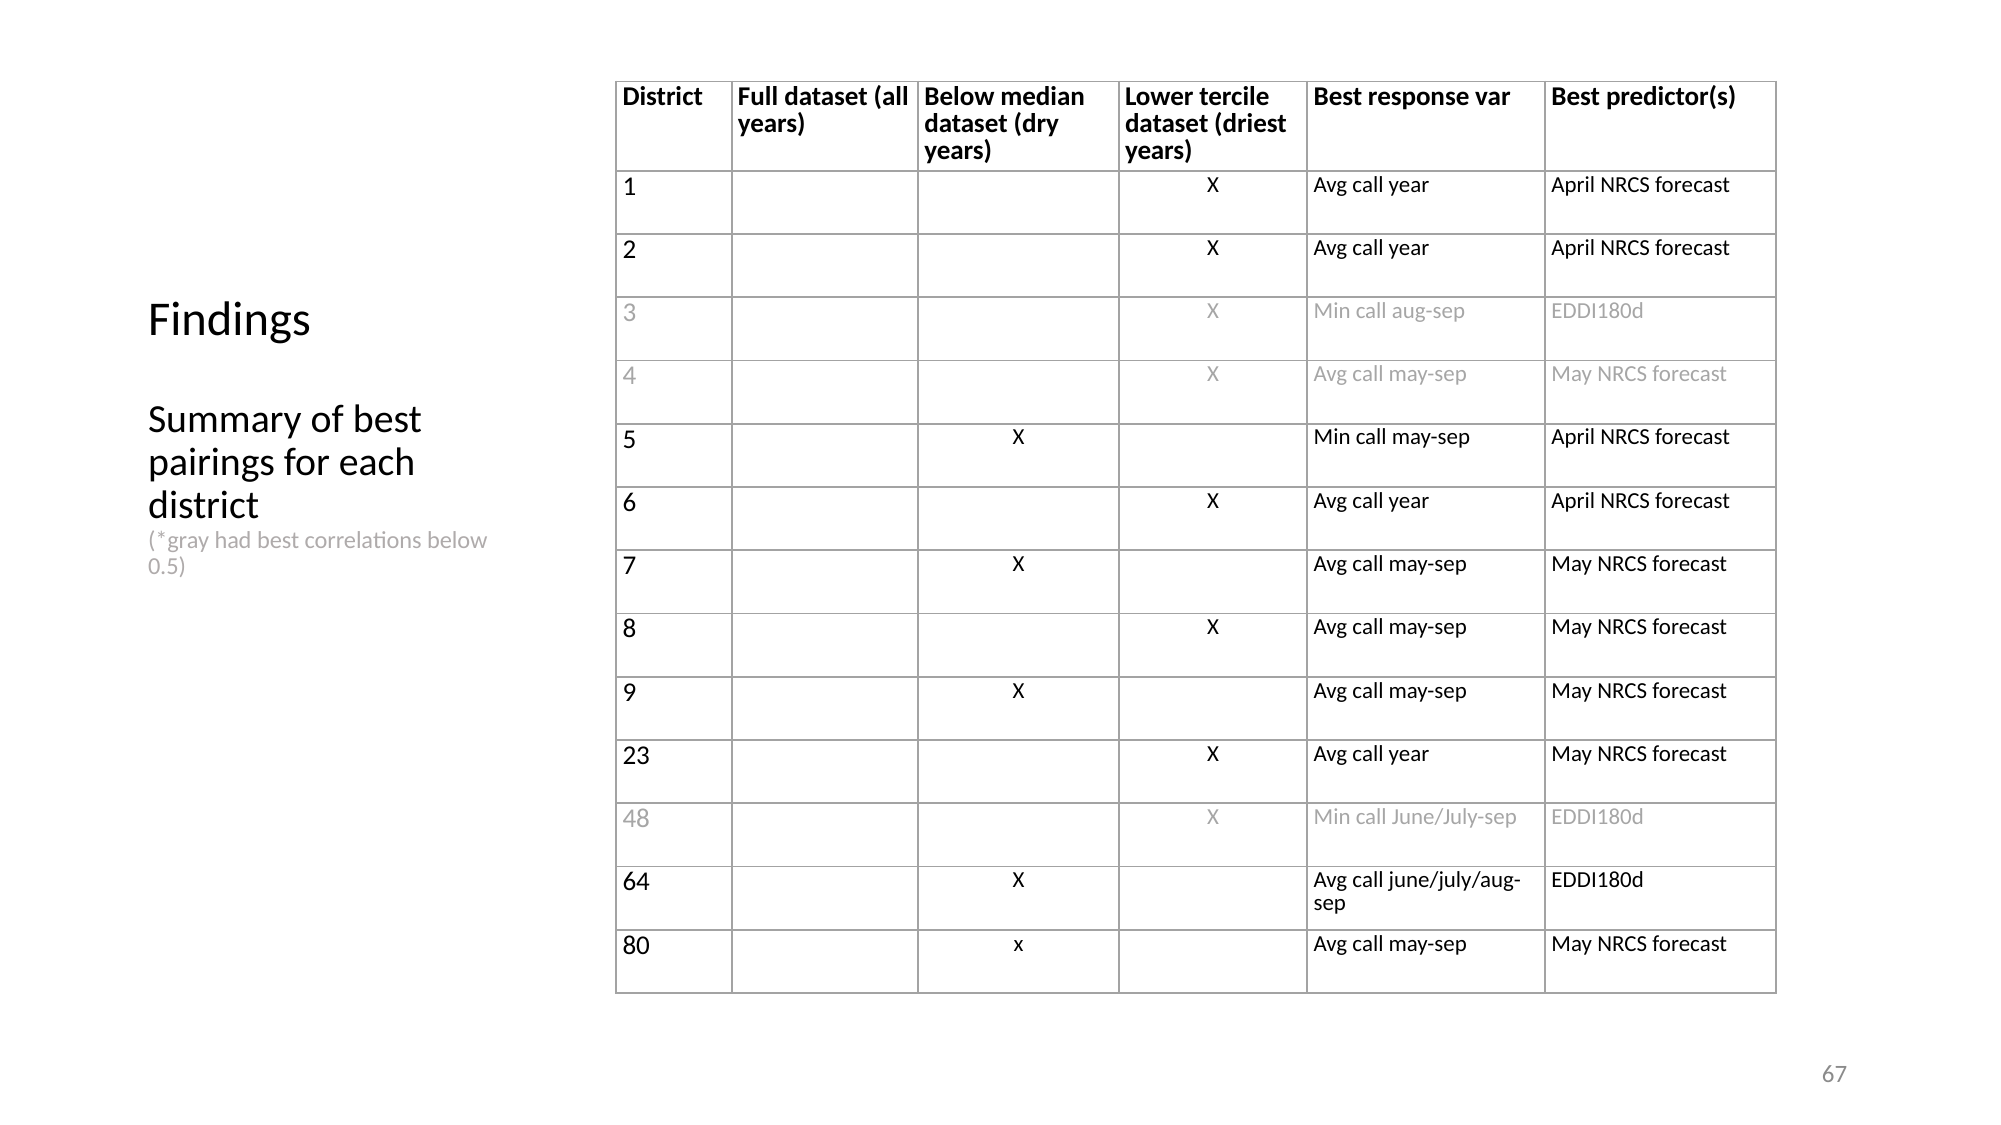

| District | Full dataset (all years) | Below median dataset (dry years) | Lower tercile dataset (driest years) | Best response var | Best predictor(s) |
| --- | --- | --- | --- | --- | --- |
| 1 |  |  | X | Avg call year | April NRCS forecast |
| 2 |  |  | X | Avg call year | April NRCS forecast |
| 3 |  |  | X | Min call aug-sep | EDDI180d |
| 4 |  |  | X | Avg call may-sep | May NRCS forecast |
| 5 |  | X |  | Min call may-sep | April NRCS forecast |
| 6 |  |  | X | Avg call year | April NRCS forecast |
| 7 |  | X |  | Avg call may-sep | May NRCS forecast |
| 8 |  |  | X | Avg call may-sep | May NRCS forecast |
| 9 |  | X |  | Avg call may-sep | May NRCS forecast |
| 23 |  |  | X | Avg call year | May NRCS forecast |
| 48 |  |  | X | Min call June/July-sep | EDDI180d |
| 64 |  | X |  | Avg call june/july/aug-sep | EDDI180d |
| 80 |  | x |  | Avg call may-sep | May NRCS forecast |
# Findings Summary of best pairings for each district (*gray had best correlations below 0.5)
67